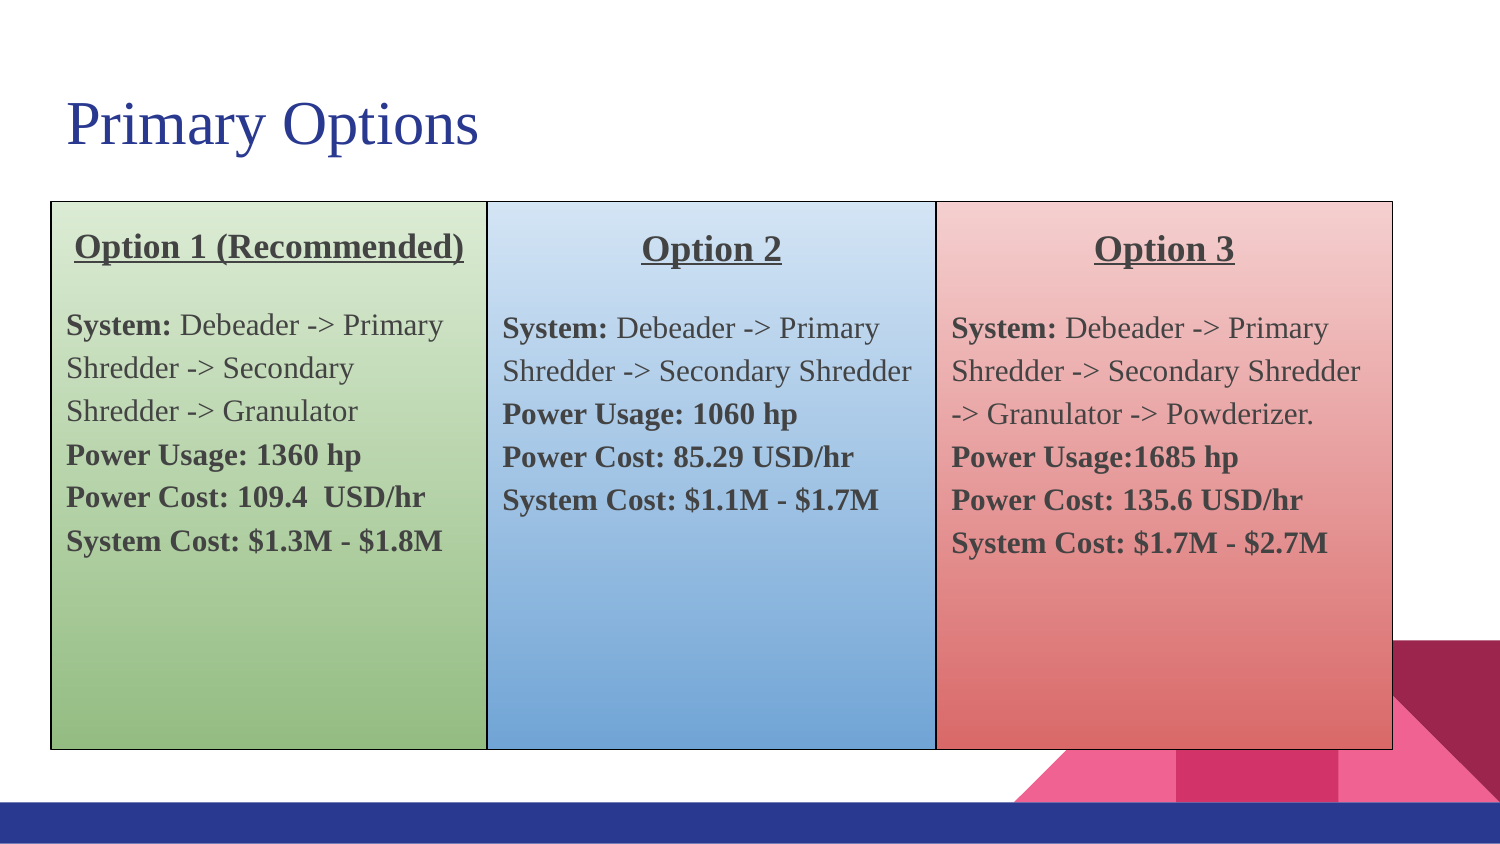

# Primary Options
Option 1 (Recommended)
System: Debeader -> Primary Shredder -> Secondary Shredder -> Granulator
Power Usage: 1360 hp
Power Cost: 109.4  USD/hr
System Cost: $1.3M - $1.8M

Option 2
System: Debeader -> Primary Shredder -> Secondary Shredder
Power Usage: 1060 hp
Power Cost: 85.29 USD/hr
System Cost: $1.1M - $1.7M
Option 3
System: Debeader -> Primary Shredder -> Secondary Shredder -> Granulator -> Powderizer.
Power Usage:1685 hp
Power Cost: 135.6 USD/hr
System Cost: $1.7M - $2.7M